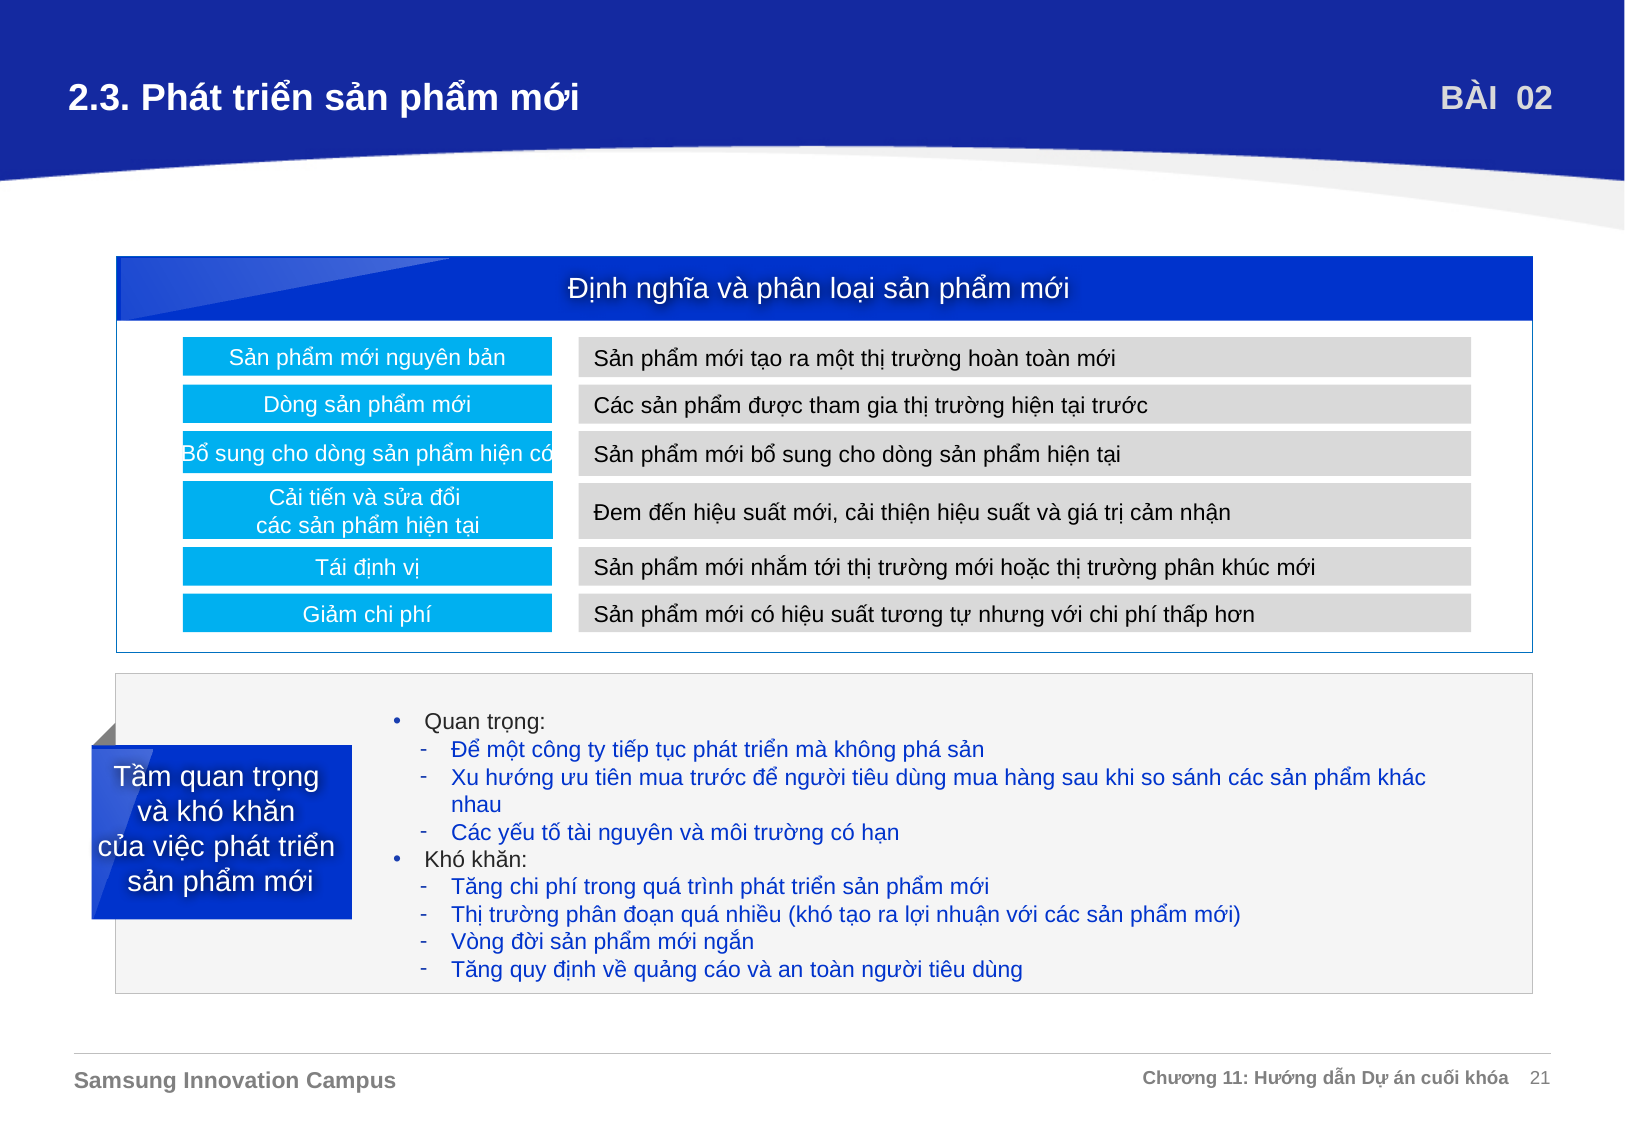

2.3. Phát triển sản phẩm mới
BÀI  02

Định nghĩa và phân loại sản phẩm mới
Sản phẩm mới nguyên bản
Sản phẩm mới tạo ra một thị trường hoàn toàn mới
Dòng sản phẩm mới
Các sản phẩm được tham gia thị trường hiện tại trước
Bổ sung cho dòng sản phẩm hiện có
Sản phẩm mới bổ sung cho dòng sản phẩm hiện tại
Cải tiến và sửa đổi
các sản phẩm hiện tại
Đem đến hiệu suất mới, cải thiện hiệu suất và giá trị cảm nhận
Tái định vị
Sản phẩm mới nhắm tới thị trường mới hoặc thị trường phân khúc mới
Giảm chi phí
Sản phẩm mới có hiệu suất tương tự nhưng với chi phí thấp hơn

Quan trọng:
Để một công ty tiếp tục phát triển mà không phá sản
Xu hướng ưu tiên mua trước để người tiêu dùng mua hàng sau khi so sánh các sản phẩm khác nhau
Các yếu tố tài nguyên và môi trường có hạn
Khó khăn:
Tăng chi phí trong quá trình phát triển sản phẩm mới
Thị trường phân đoạn quá nhiều (khó tạo ra lợi nhuận với các sản phẩm mới)
Vòng đời sản phẩm mới ngắn
Tăng quy định về quảng cáo và an toàn người tiêu dùng

Tầm quan trọng
và khó khăn
của việc phát triển
sản phẩm mới